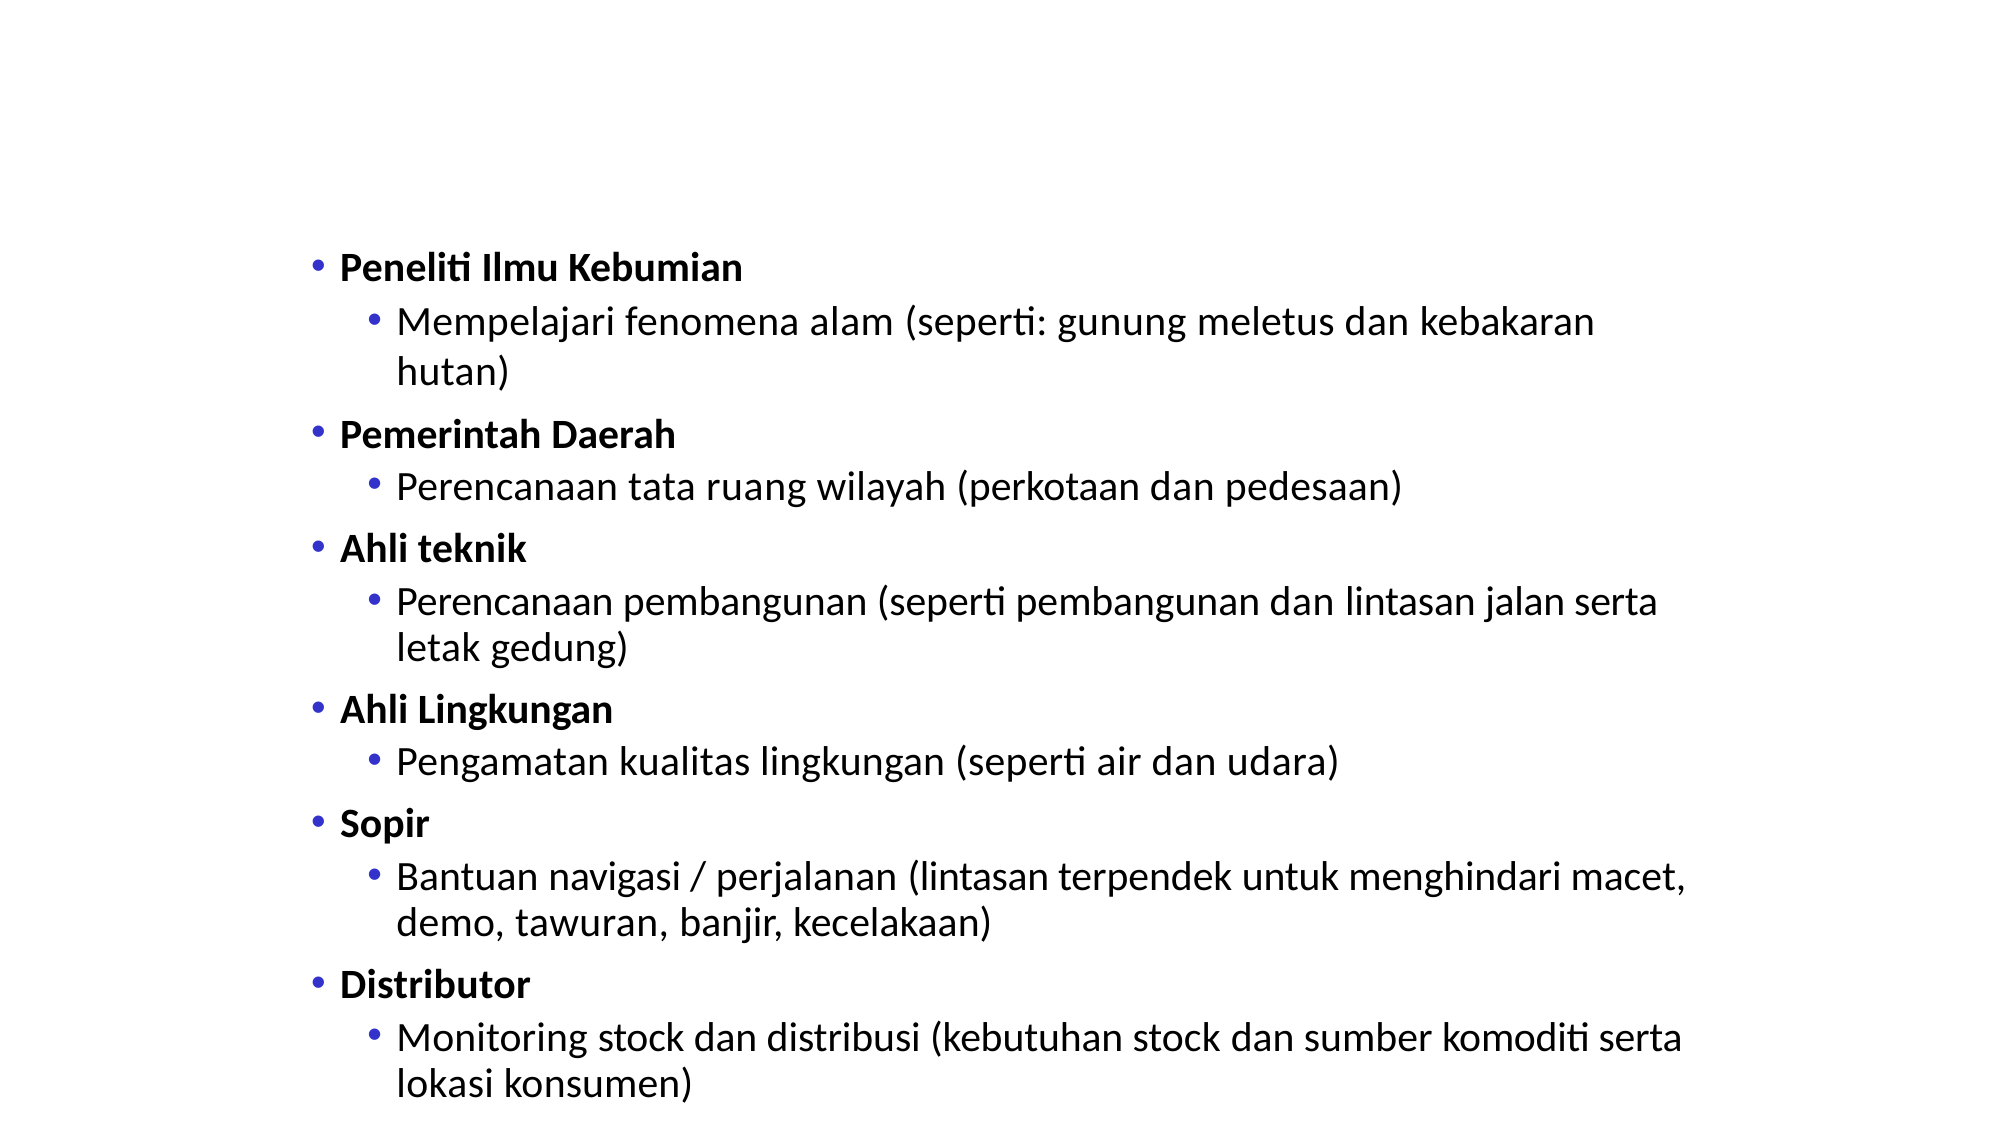

Peneliti Ilmu Kebumian
Mempelajari fenomena alam (seperti: gunung meletus dan kebakaran hutan)
Pemerintah Daerah
Perencanaan tata ruang wilayah (perkotaan dan pedesaan)
Ahli teknik
Perencanaan pembangunan (seperti pembangunan dan lintasan jalan serta  letak gedung)
Ahli Lingkungan
Pengamatan kualitas lingkungan (seperti air dan udara)
Sopir
Bantuan navigasi / perjalanan (lintasan terpendek untuk menghindari macet,  demo, tawuran, banjir, kecelakaan)
Distributor
Monitoring stock dan distribusi (kebutuhan stock dan sumber komoditi serta  lokasi konsumen)